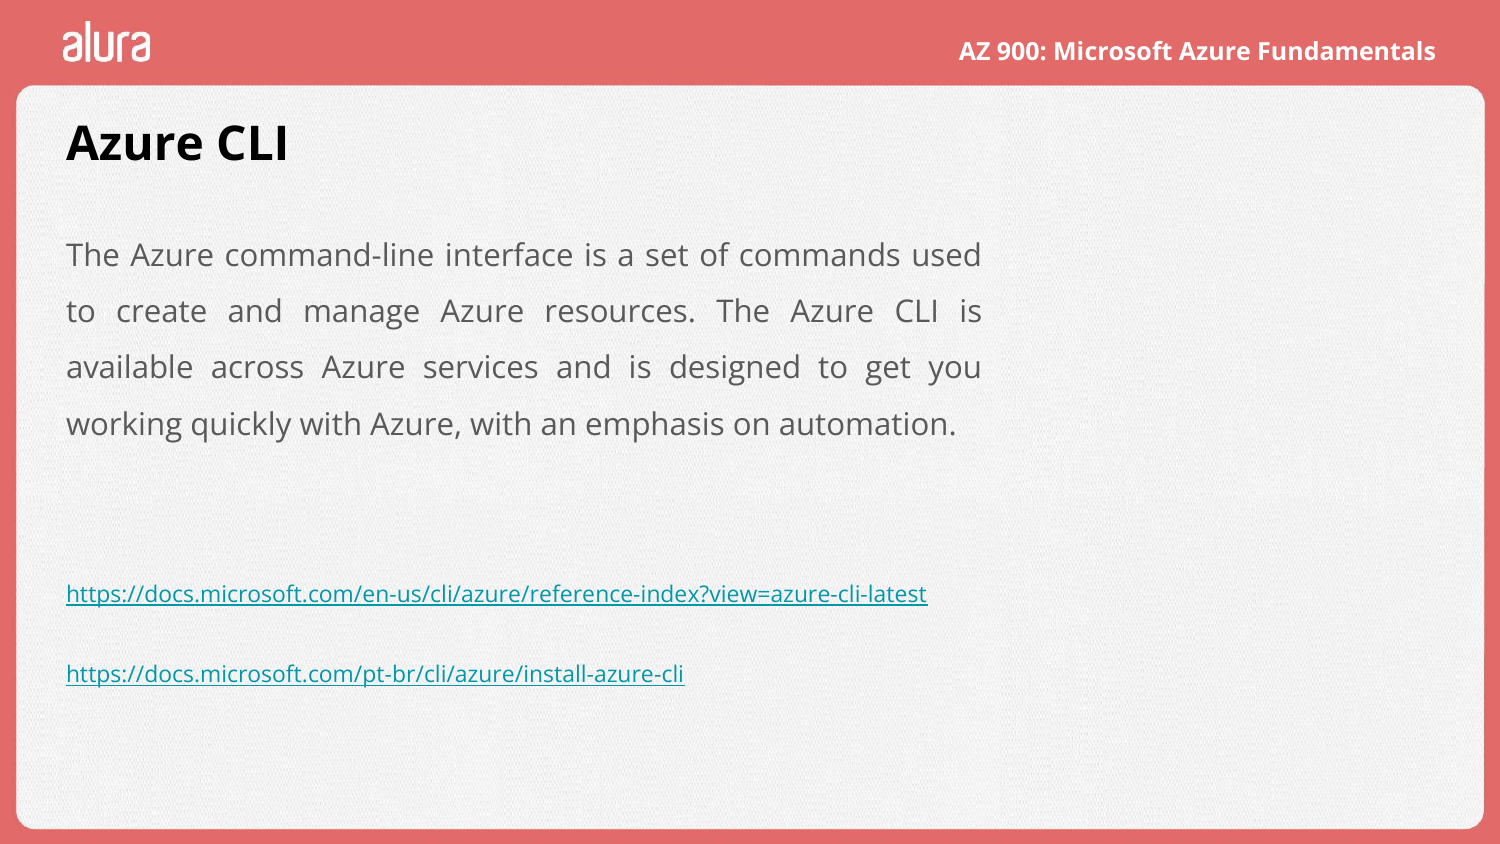

# Azure CLI
The Azure command-line interface is a set of commands used to create and manage Azure resources. The Azure CLI is available across Azure services and is designed to get you working quickly with Azure, with an emphasis on automation.

https://docs.microsoft.com/en-us/cli/azure/reference-index?view=azure-cli-latest
https://docs.microsoft.com/pt-br/cli/azure/install-azure-cli